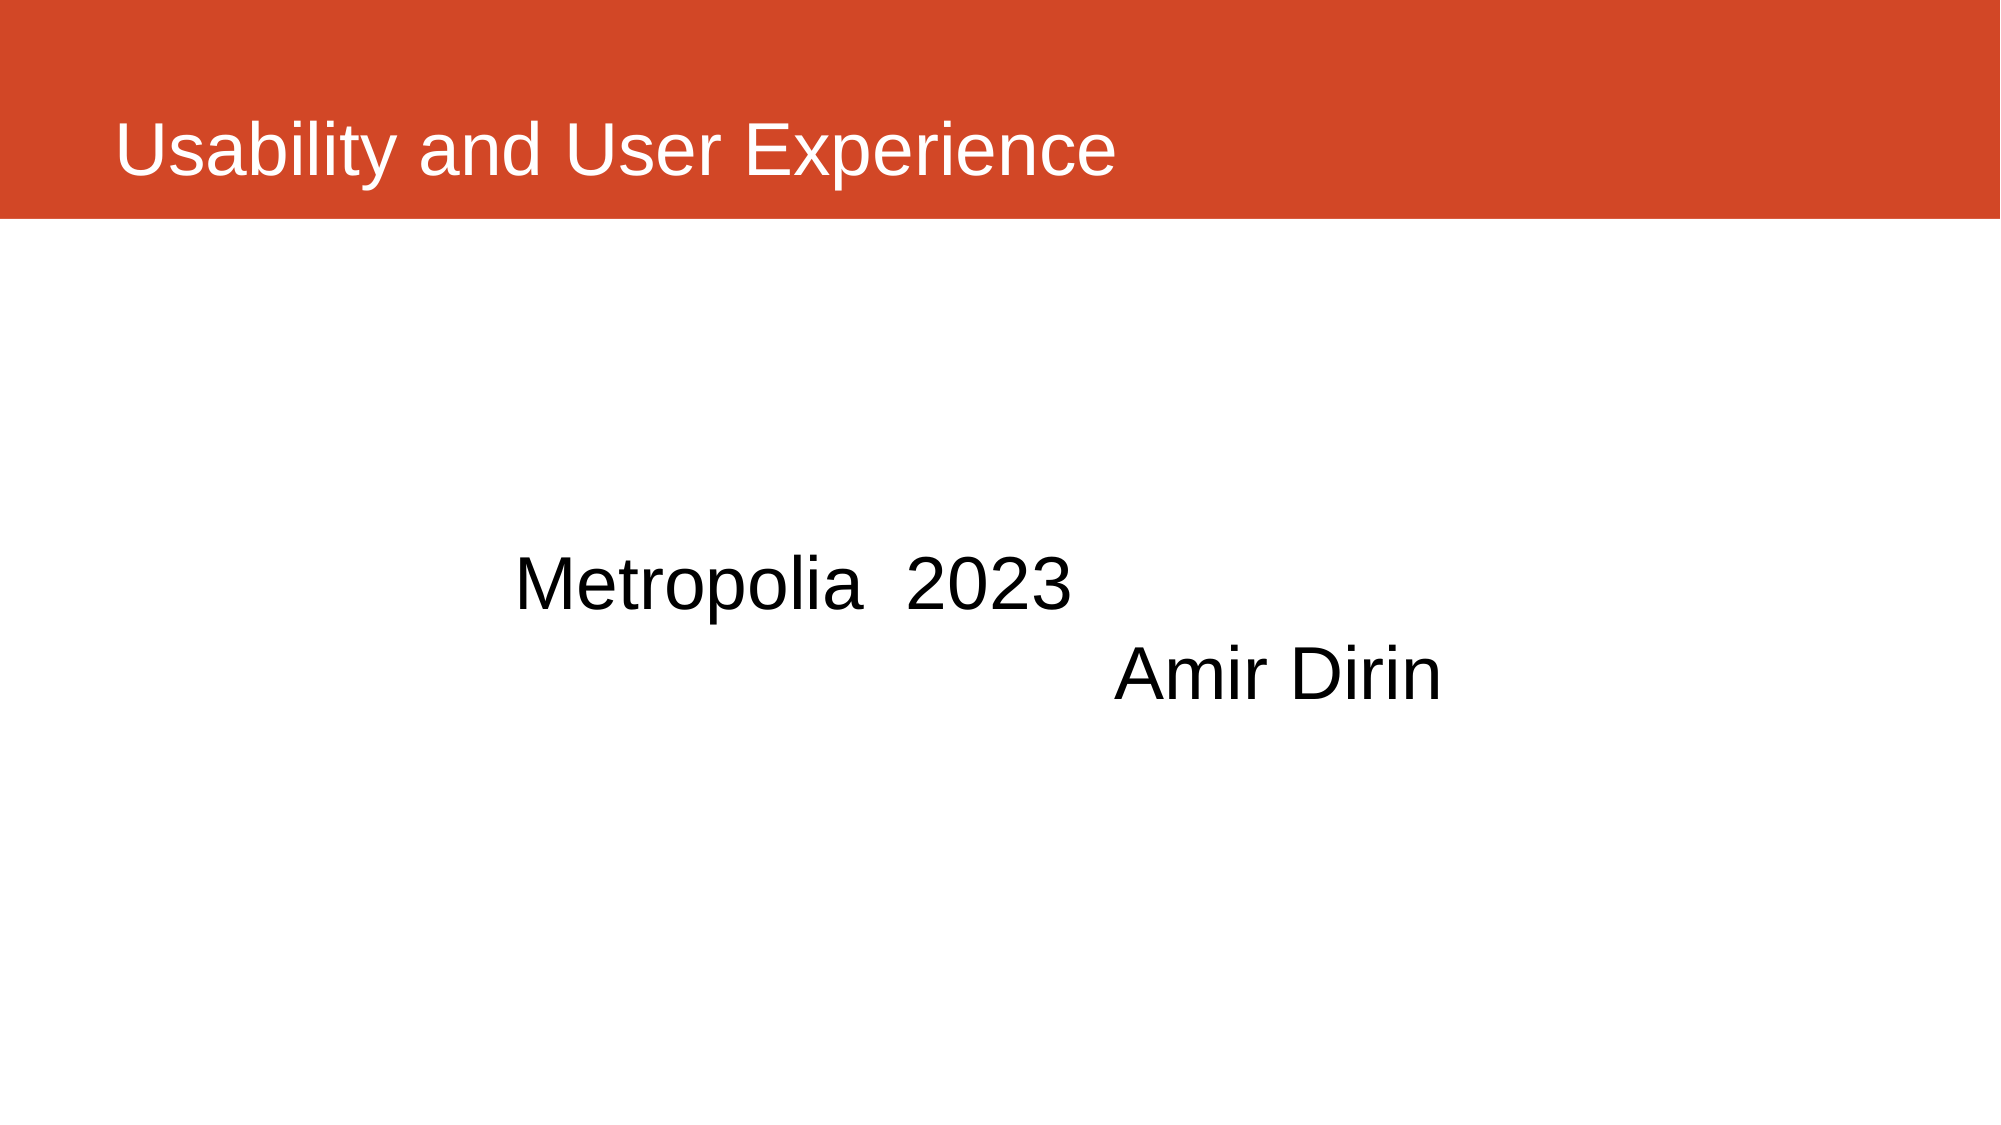

# Usability and User Experience
Metropolia  2023
				Amir Dirin